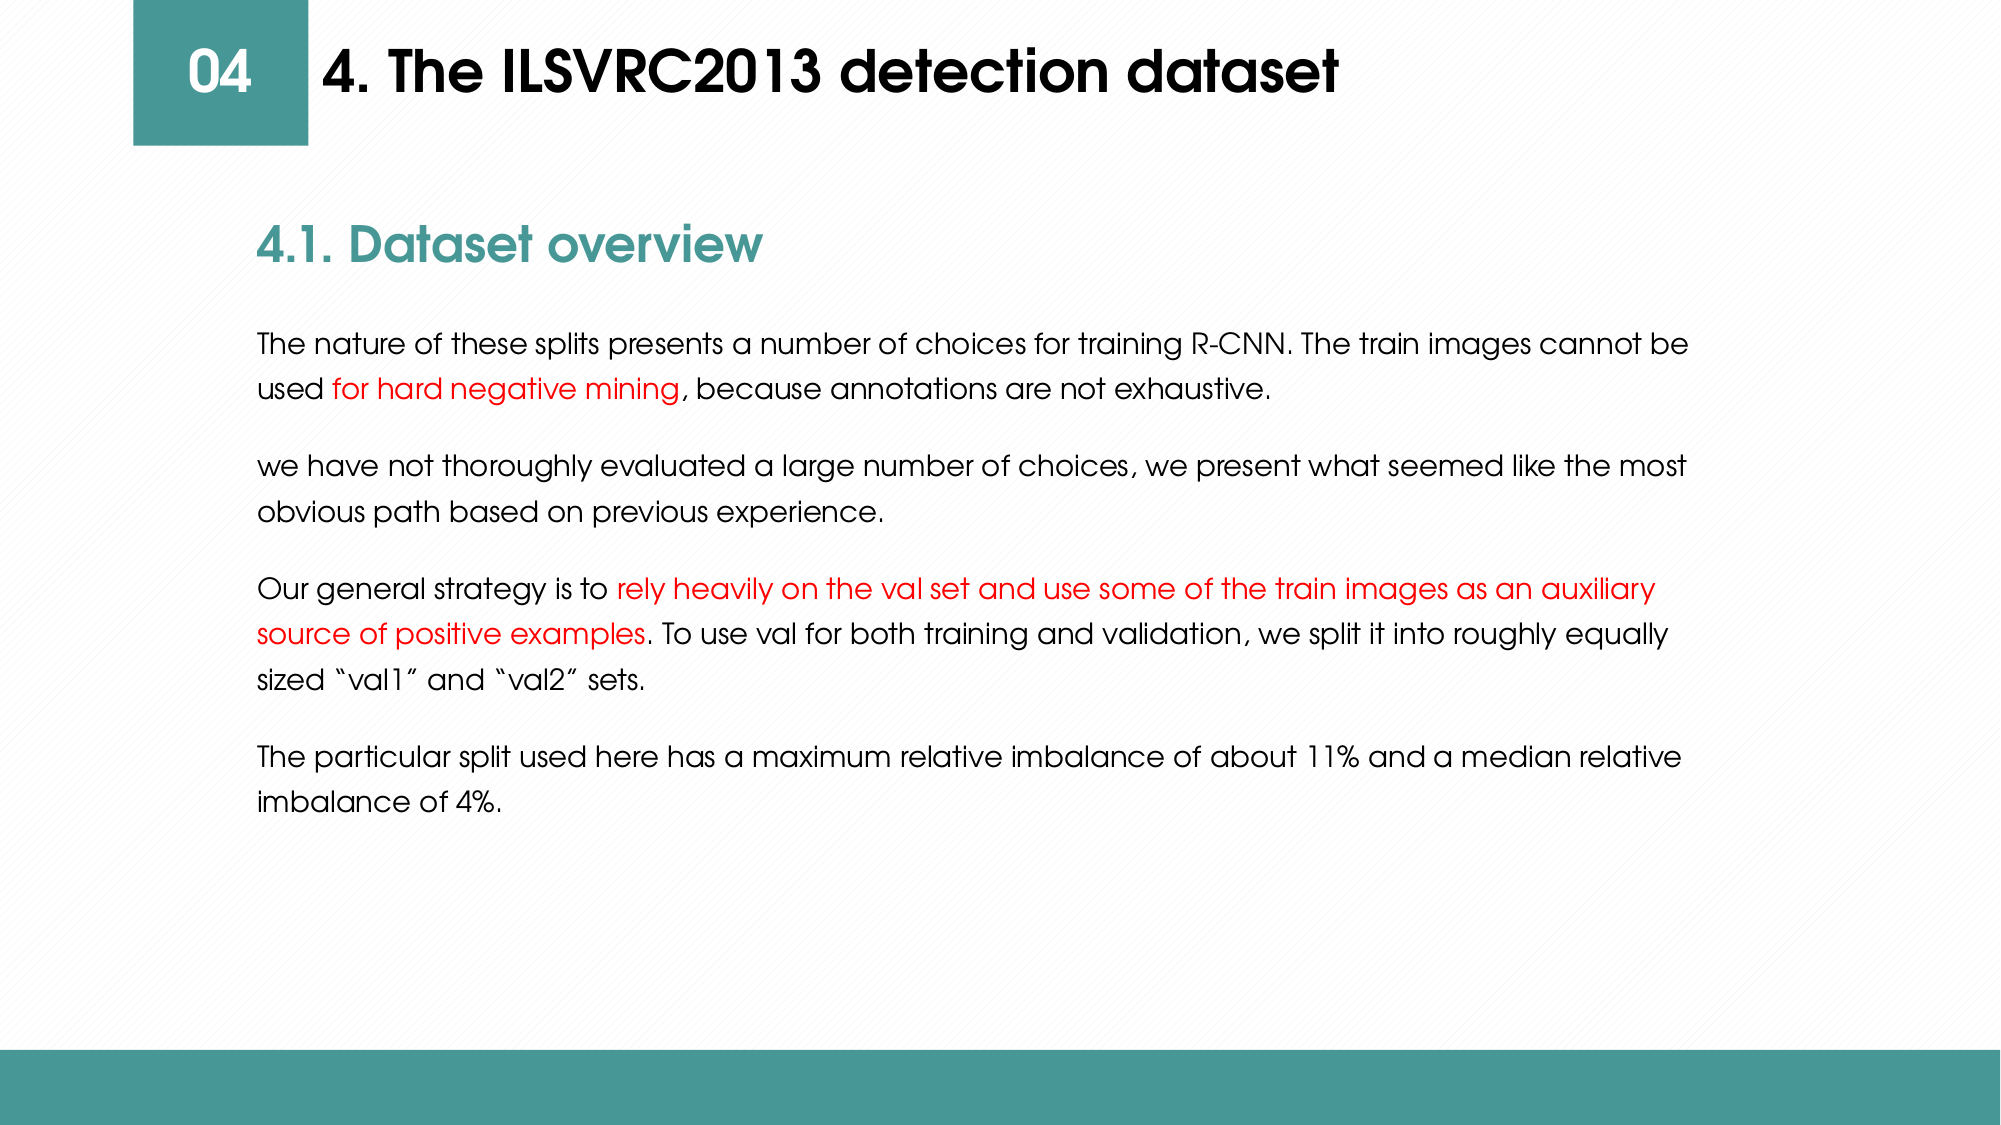

04
4. The ILSVRC2013 detection dataset
4.1. Dataset overview
The nature of these splits presents a number of choices for training R-CNN. The train images cannot be used for hard negative mining, because annotations are not exhaustive.
we have not thoroughly evaluated a large number of choices, we present what seemed like the most
obvious path based on previous experience.
Our general strategy is to rely heavily on the val set and use some of the train images as an auxiliary source of positive examples. To use val for both training and validation, we split it into roughly equally sized “val1” and “val2” sets.
The particular split used here has a maximum relative imbalance of about 11% and a median relative imbalance of 4%.